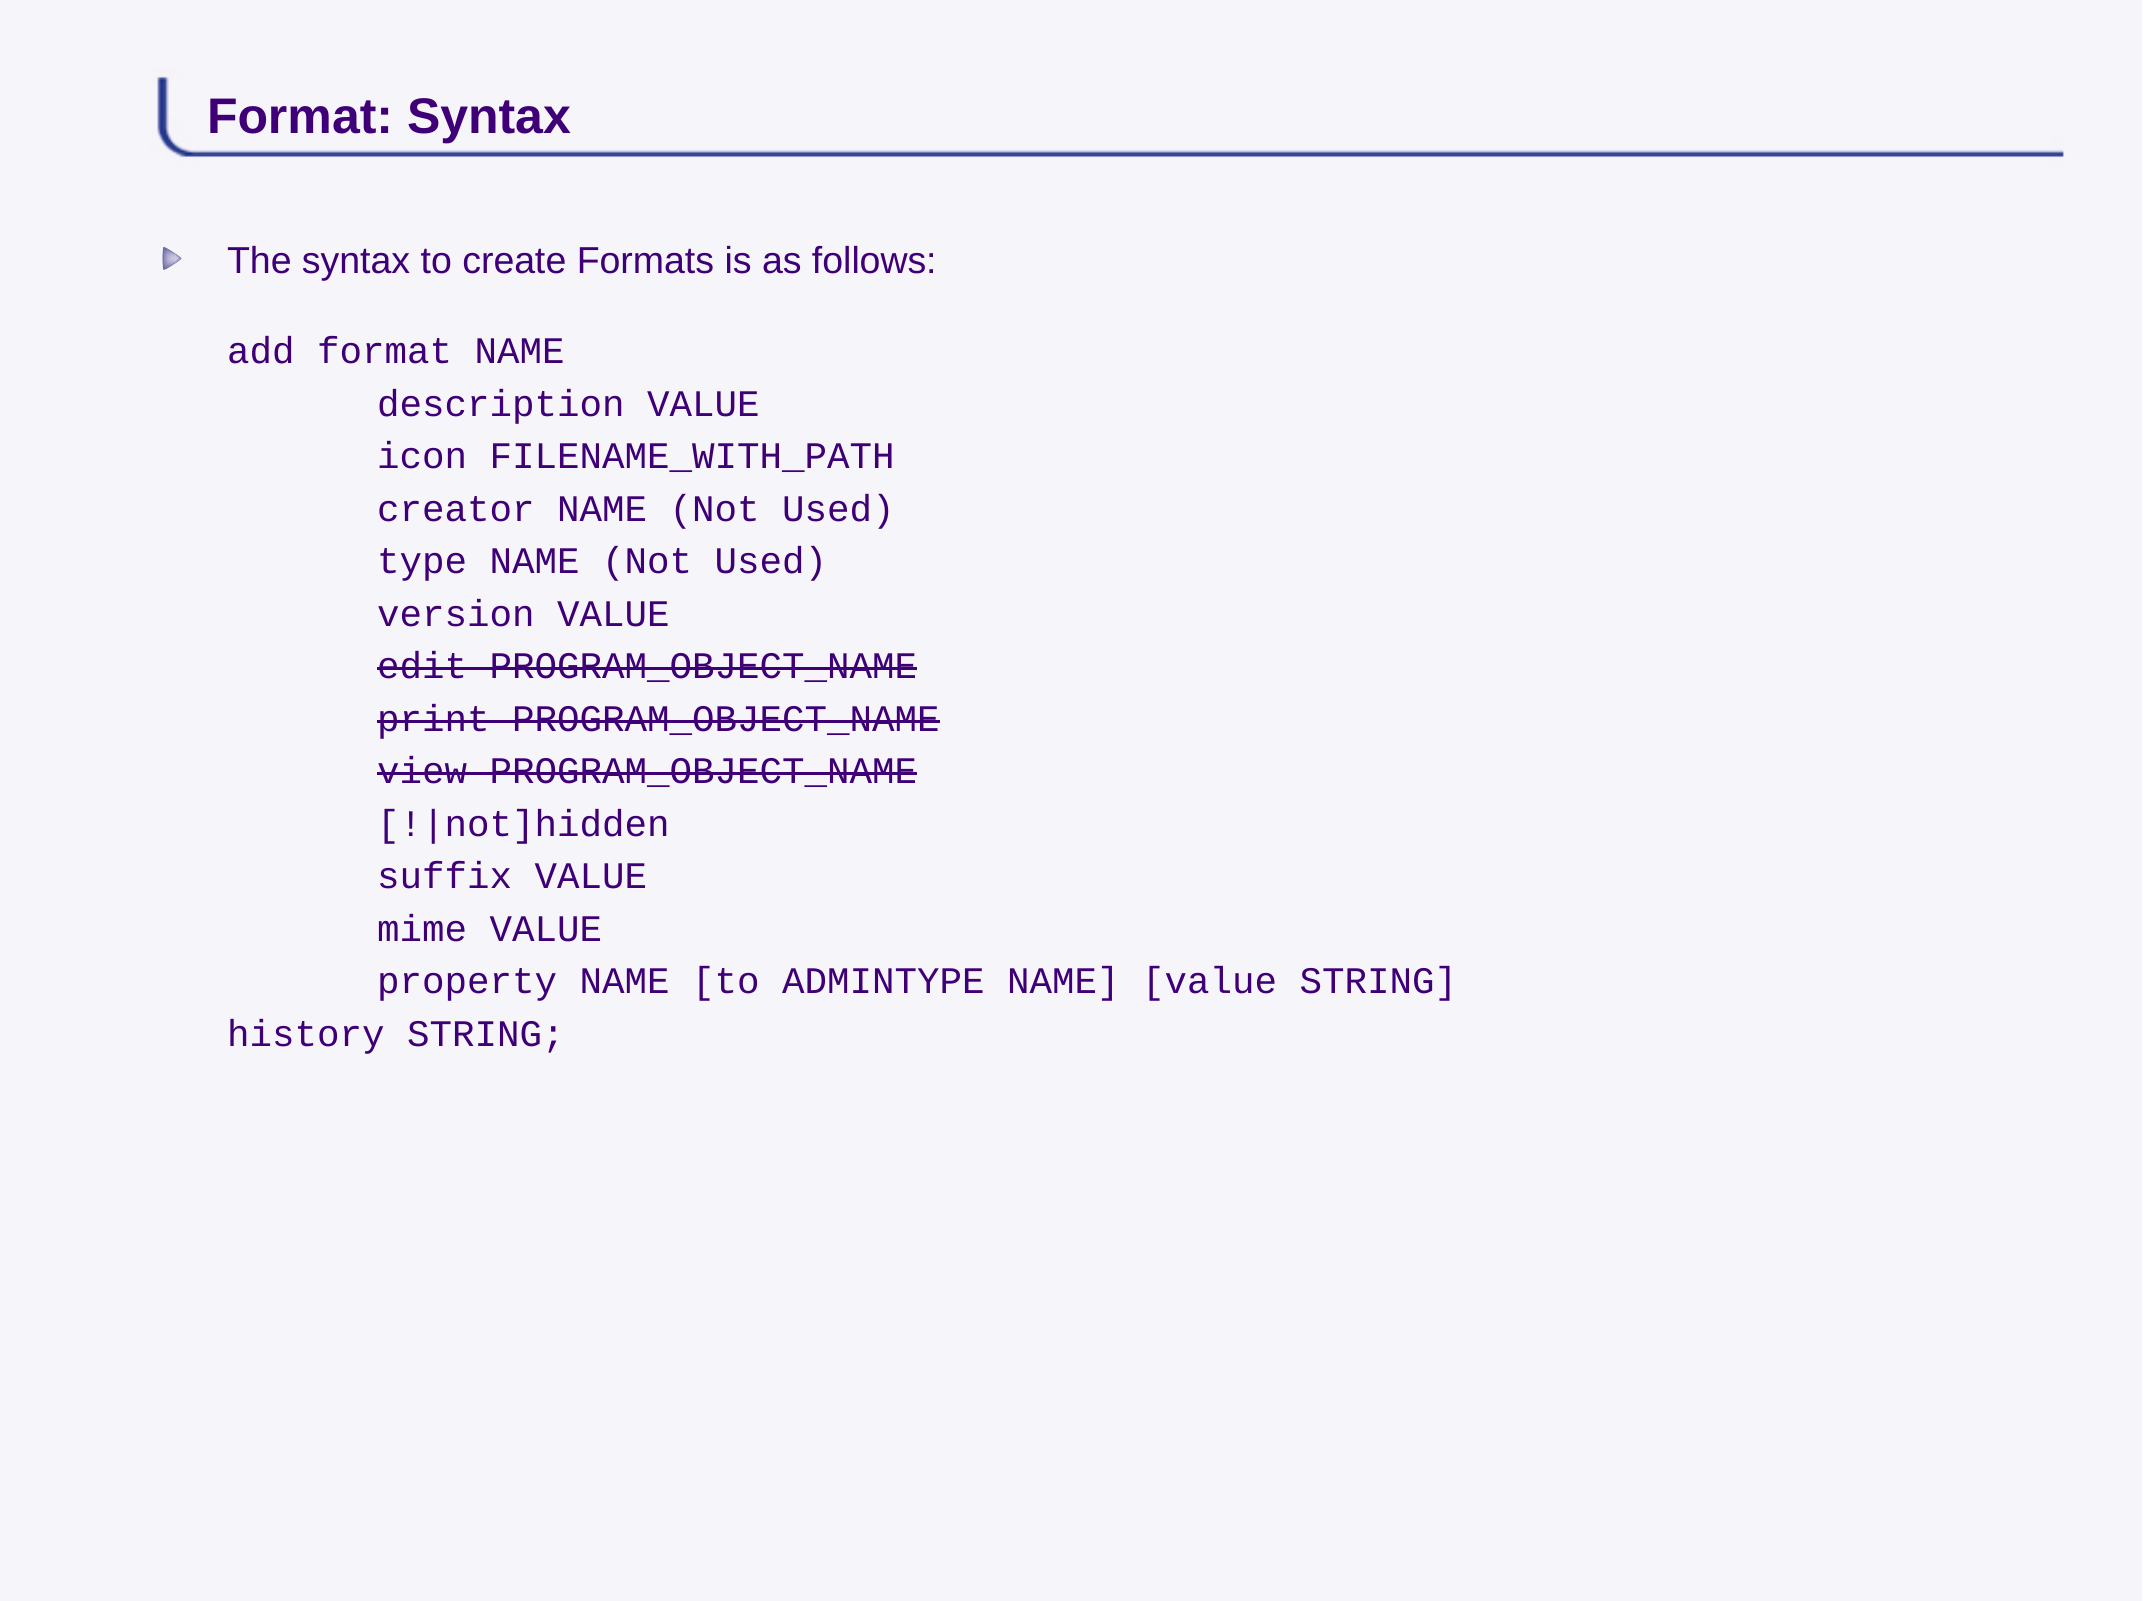

# Format: Syntax
The syntax to create Formats is as follows:
add format NAME
		description VALUE
		icon FILENAME_WITH_PATH
		creator NAME (Not Used)
		type NAME (Not Used)
		version VALUE
		edit PROGRAM_OBJECT_NAME
		print PROGRAM_OBJECT_NAME
		view PROGRAM_OBJECT_NAME
		[!|not]hidden
		suffix VALUE
		mime VALUE
		property NAME [to ADMINTYPE NAME] [value STRING]
	history STRING;